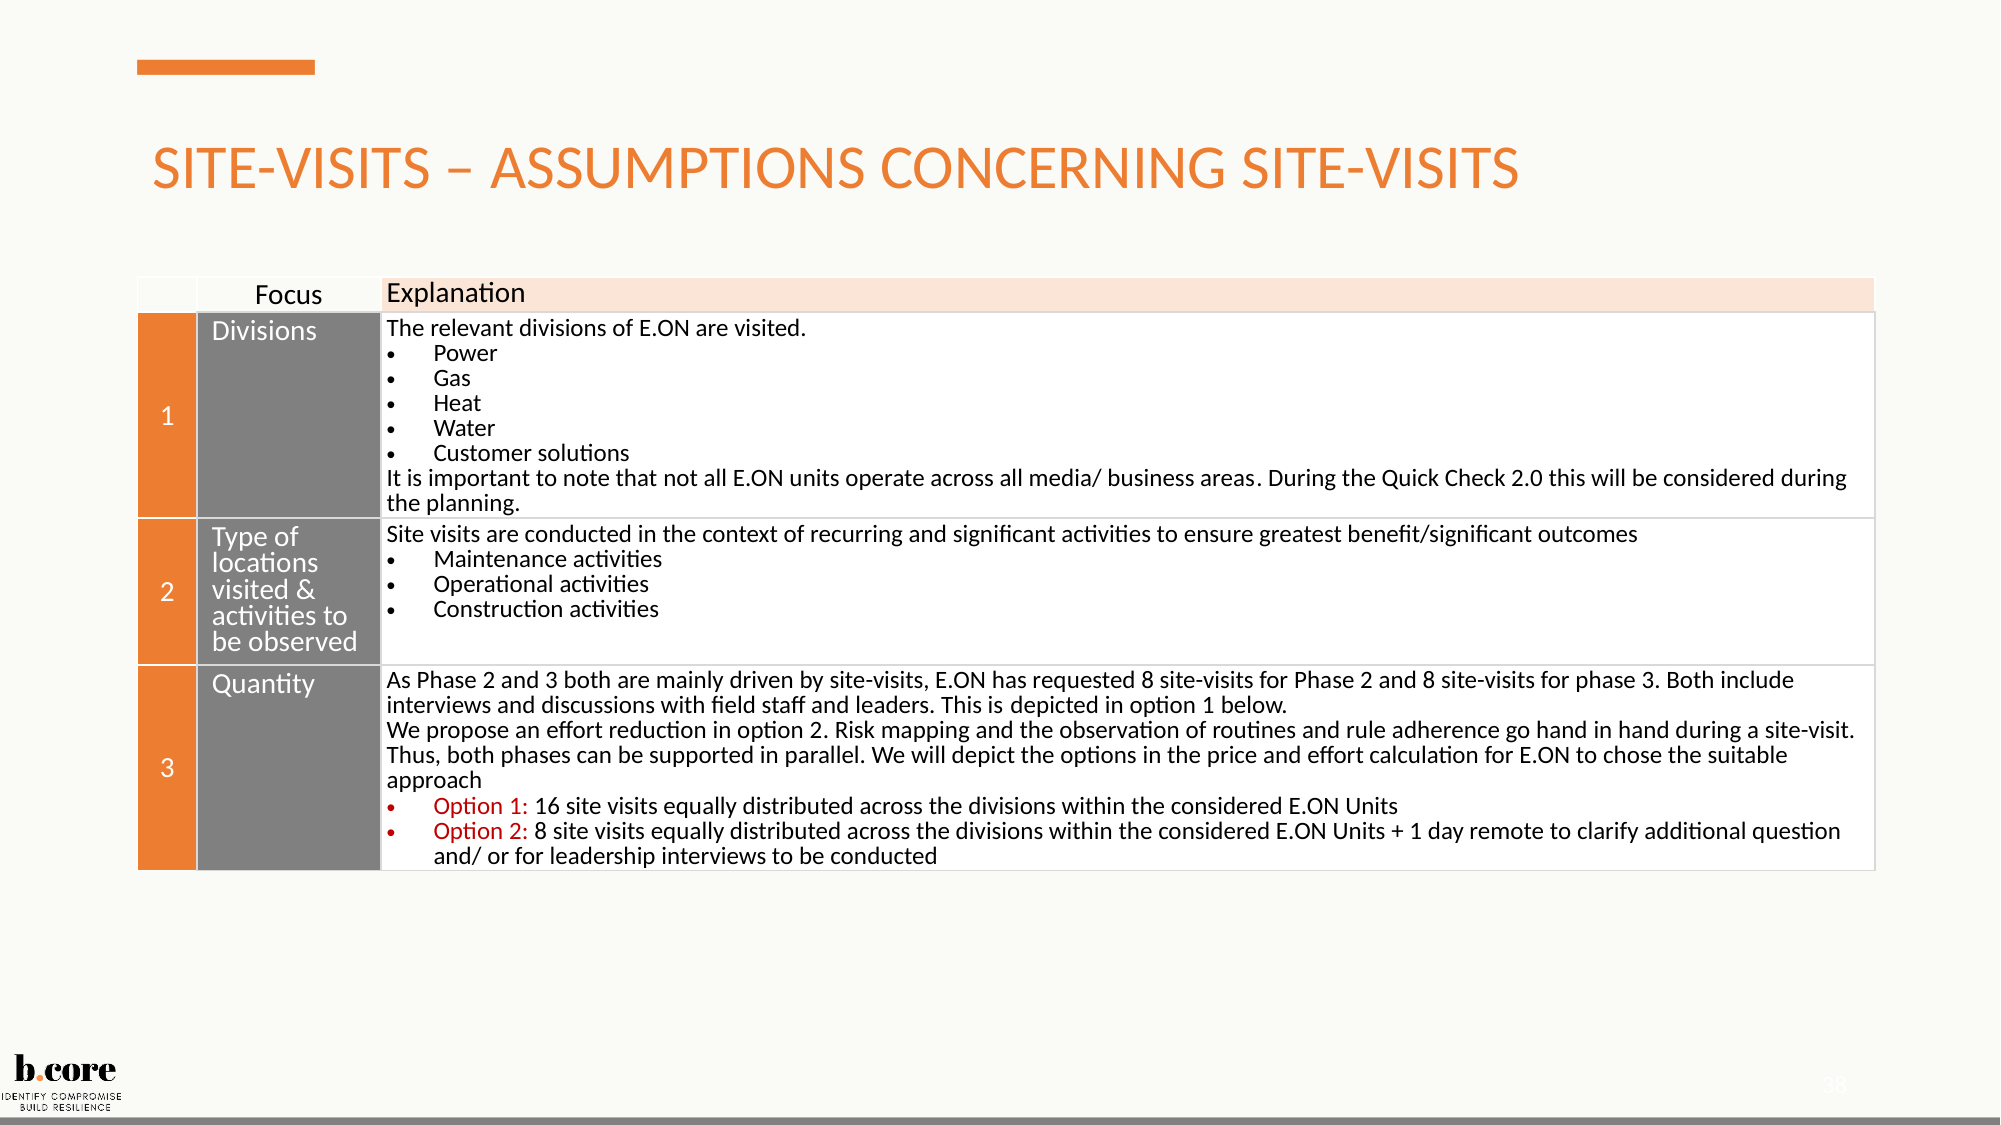

# Site-Visits – Assumptions concerning Site-Visits
|  | Focus | Explanation |
| --- | --- | --- |
| 1 | Divisions | The relevant divisions of E.ON are visited. Power Gas Heat Water Customer solutions It is important to note that not all E.ON units operate across all media/ business areas. During the Quick Check 2.0 this will be considered during the planning. |
| 2 | Type of locations visited & activities to be observed | Site visits are conducted in the context of recurring and significant activities to ensure greatest benefit/significant outcomes Maintenance activities Operational activities Construction activities |
| 3 | Quantity | As Phase 2 and 3 both are mainly driven by site-visits, E.ON has requested 8 site-visits for Phase 2 and 8 site-visits for phase 3. Both include interviews and discussions with field staff and leaders. This is depicted in option 1 below. We propose an effort reduction in option 2. Risk mapping and the observation of routines and rule adherence go hand in hand during a site-visit. Thus, both phases can be supported in parallel. We will depict the options in the price and effort calculation for E.ON to chose the suitable approach Option 1: 16 site visits equally distributed across the divisions within the considered E.ON Units Option 2: 8 site visits equally distributed across the divisions within the considered E.ON Units + 1 day remote to clarify additional question and/ or for leadership interviews to be conducted |
38